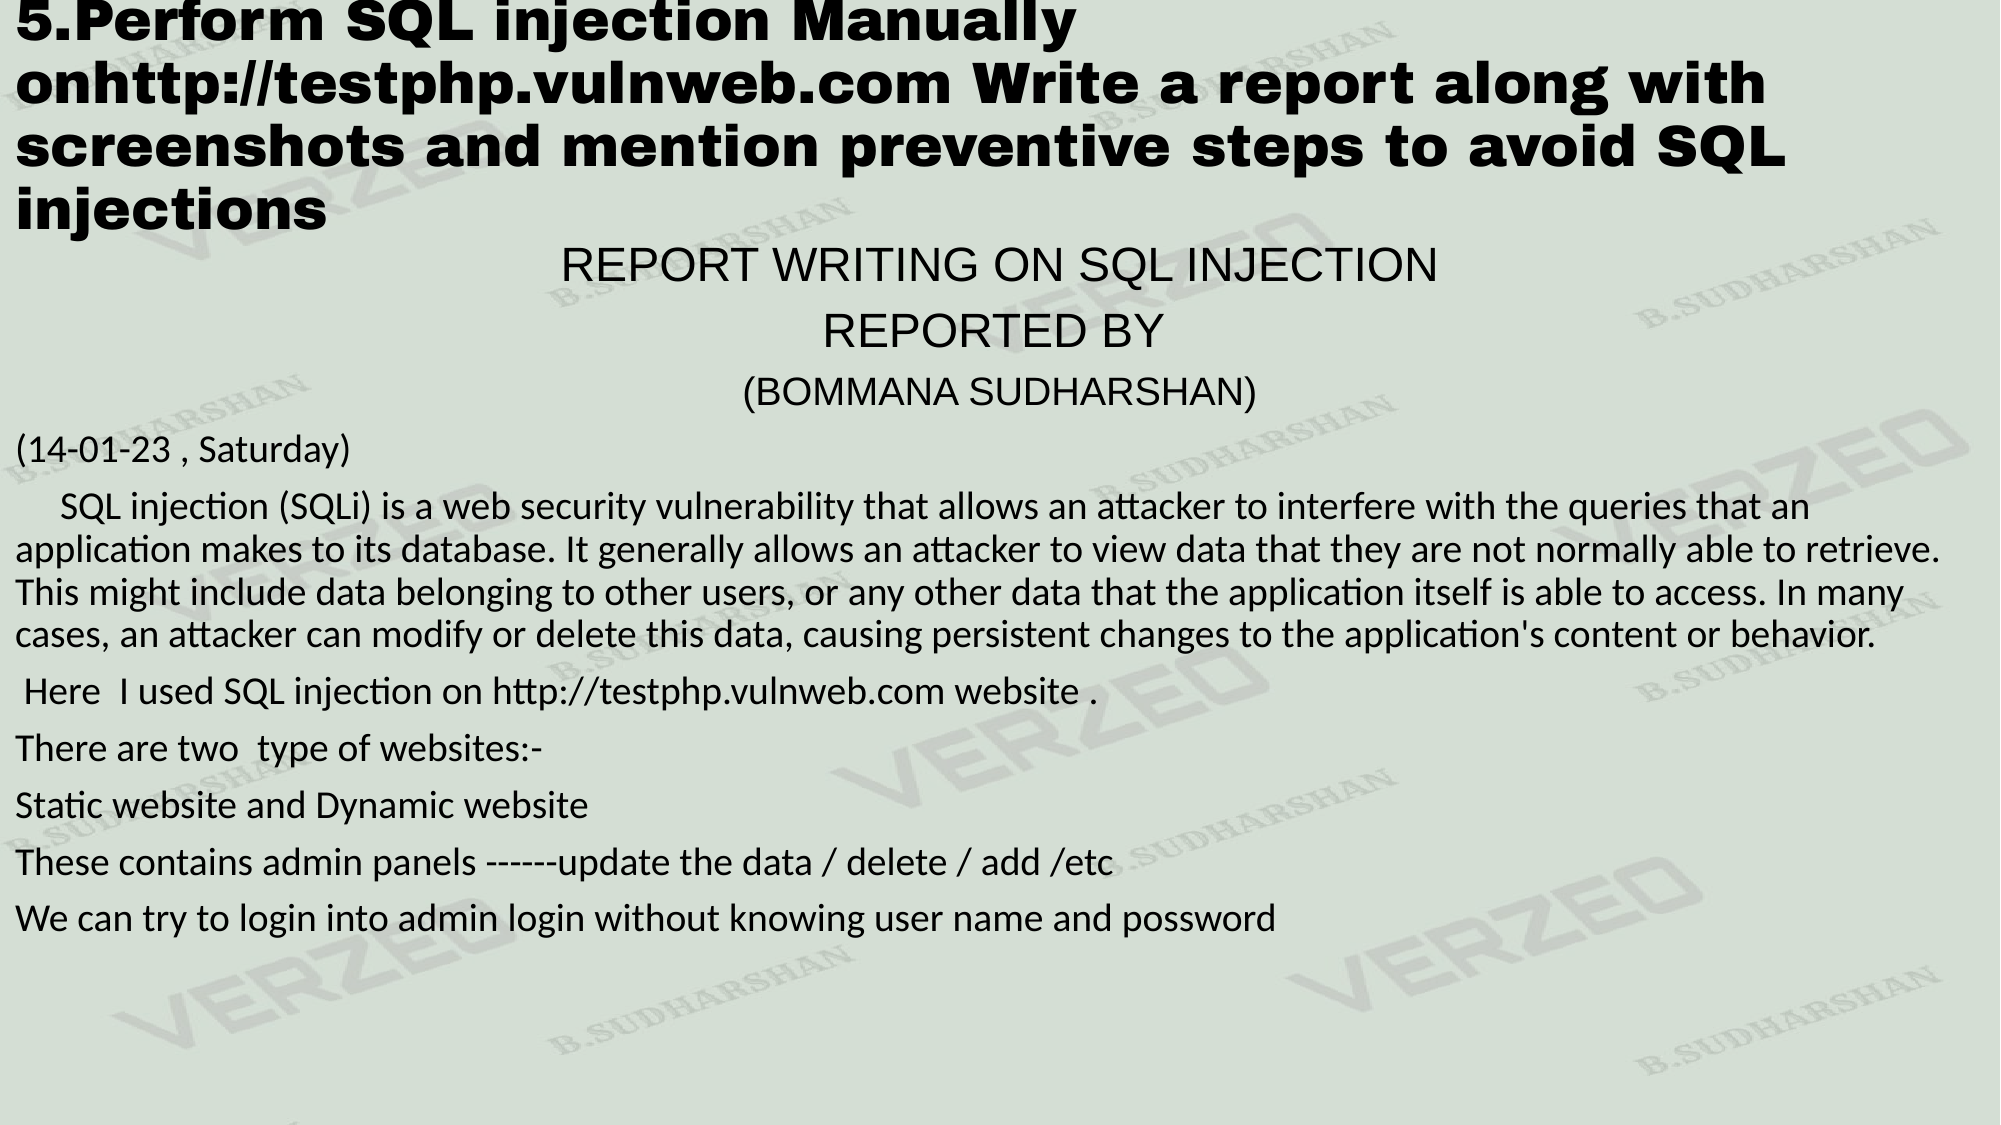

# 5.Perform SQL injection Manually onhttp://testphp.vulnweb.com Write a report along with screenshots and mention preventive steps to avoid SQL injections
REPORT WRITING ON SQL INJECTION
REPORTED BY
(BOMMANA SUDHARSHAN)
(14-01-23 , Saturday)
     SQL injection (SQLi) is a web security vulnerability that allows an attacker to interfere with the queries that an application makes to its database. It generally allows an attacker to view data that they are not normally able to retrieve. This might include data belonging to other users, or any other data that the application itself is able to access. In many cases, an attacker can modify or delete this data, causing persistent changes to the application's content or behavior.
 Here  I used SQL injection on http://testphp.vulnweb.com website .
There are two  type of websites:-
Static website and Dynamic website
These contains admin panels ------update the data / delete / add /etc
We can try to login into admin login without knowing user name and possword